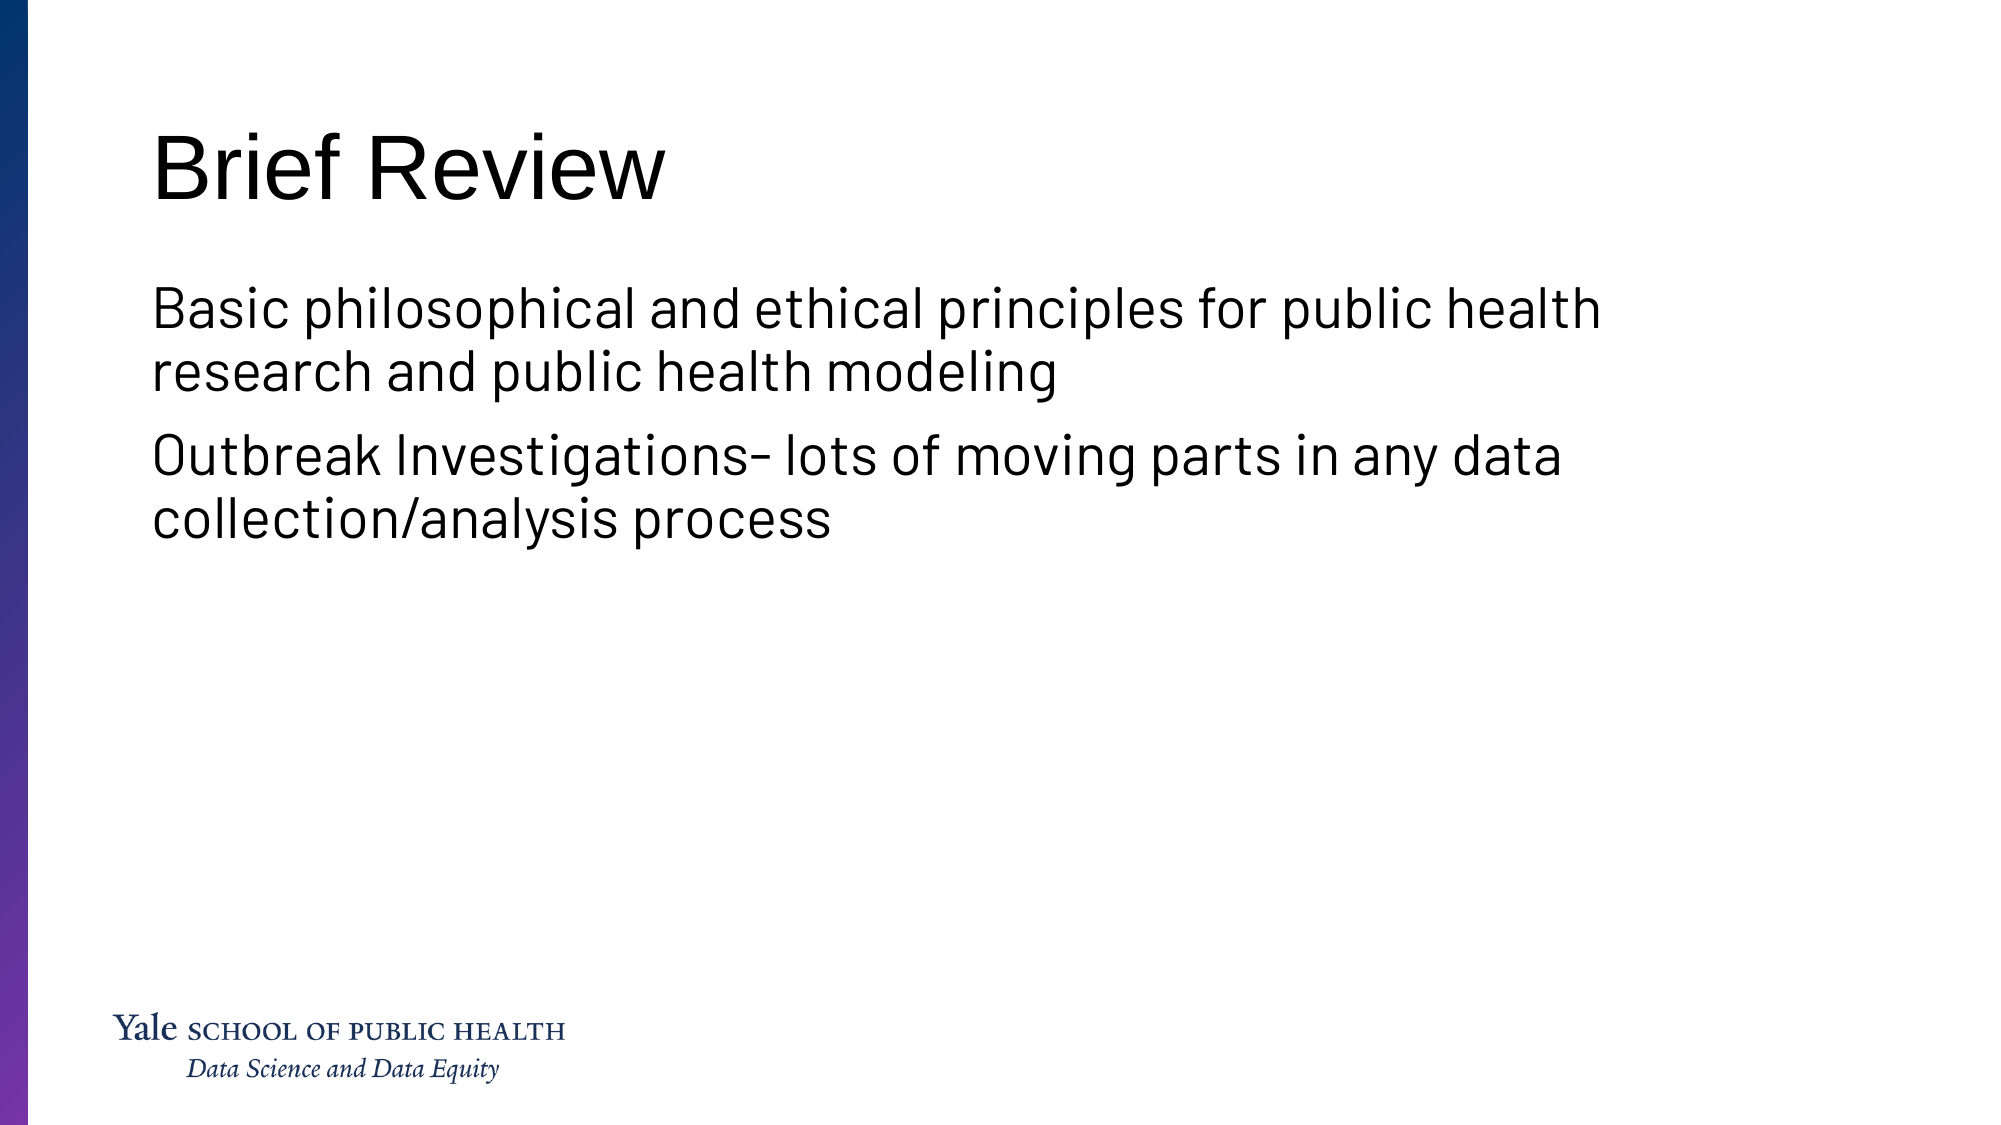

Brief Review
Basic philosophical and ethical principles for public health research and public health modeling
Outbreak Investigations- lots of moving parts in any data collection/analysis process